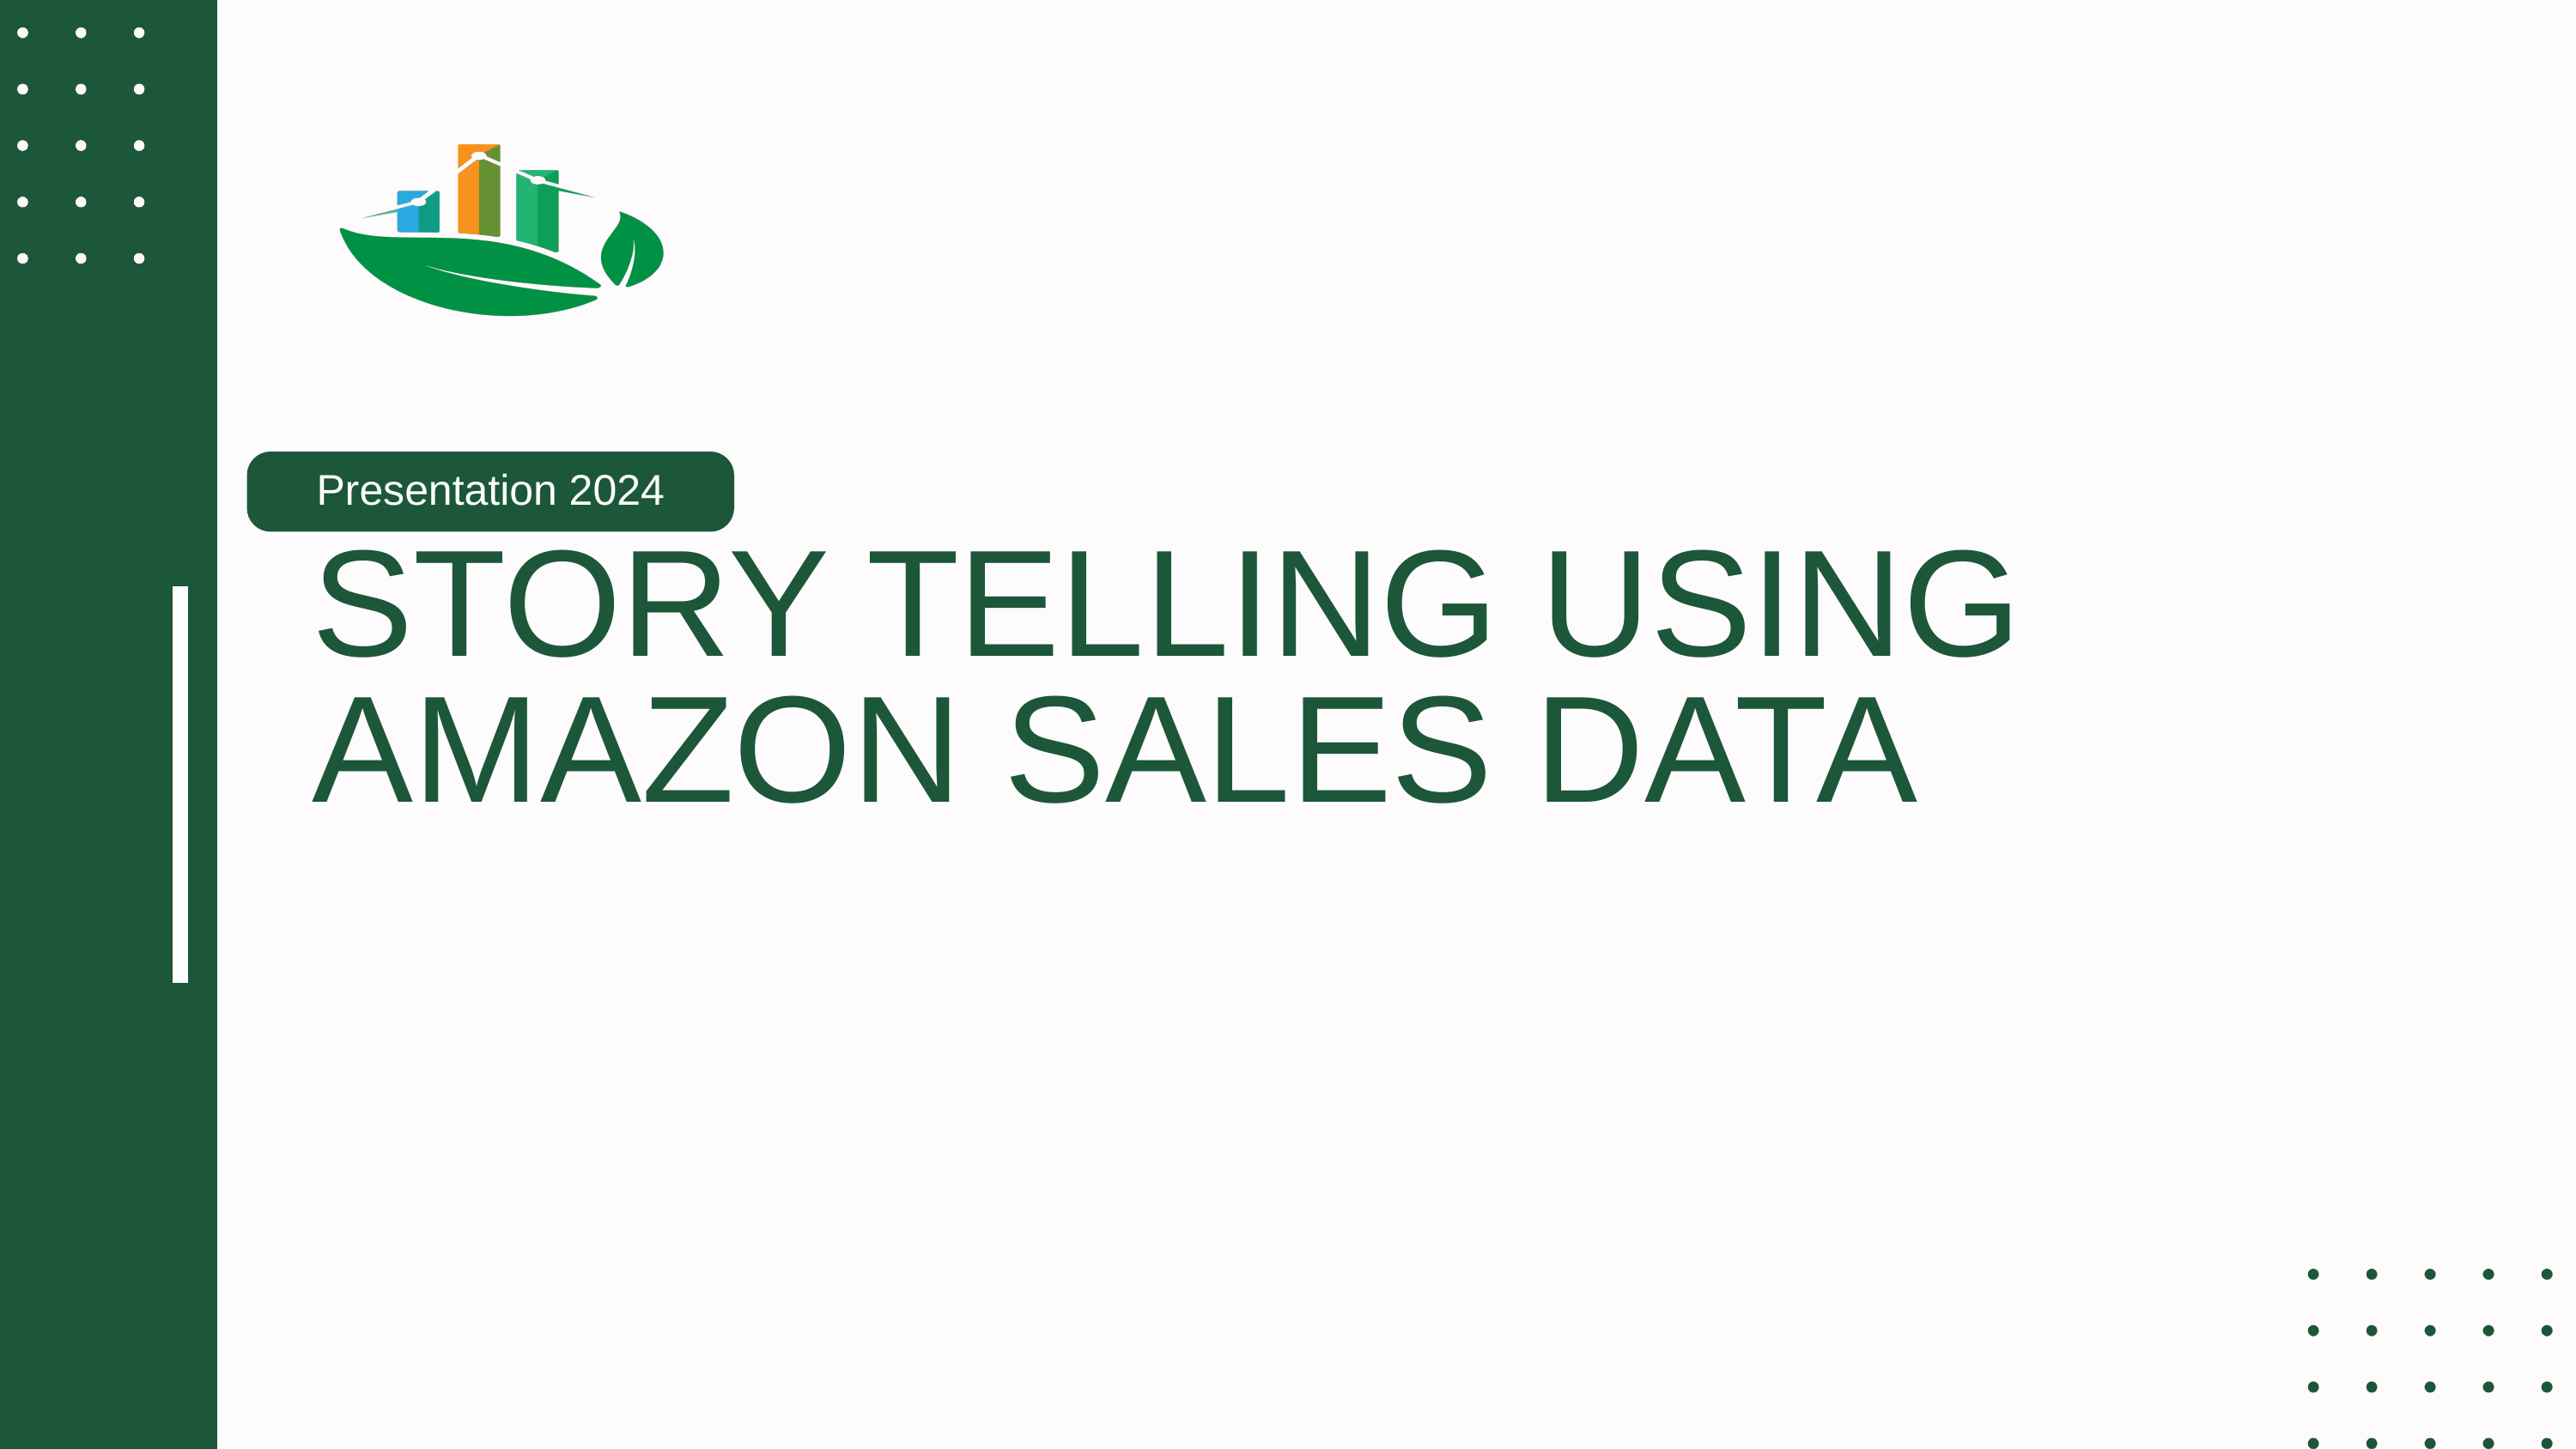

Presentation 2024
STORY TELLING USING AMAZON SALES DATA